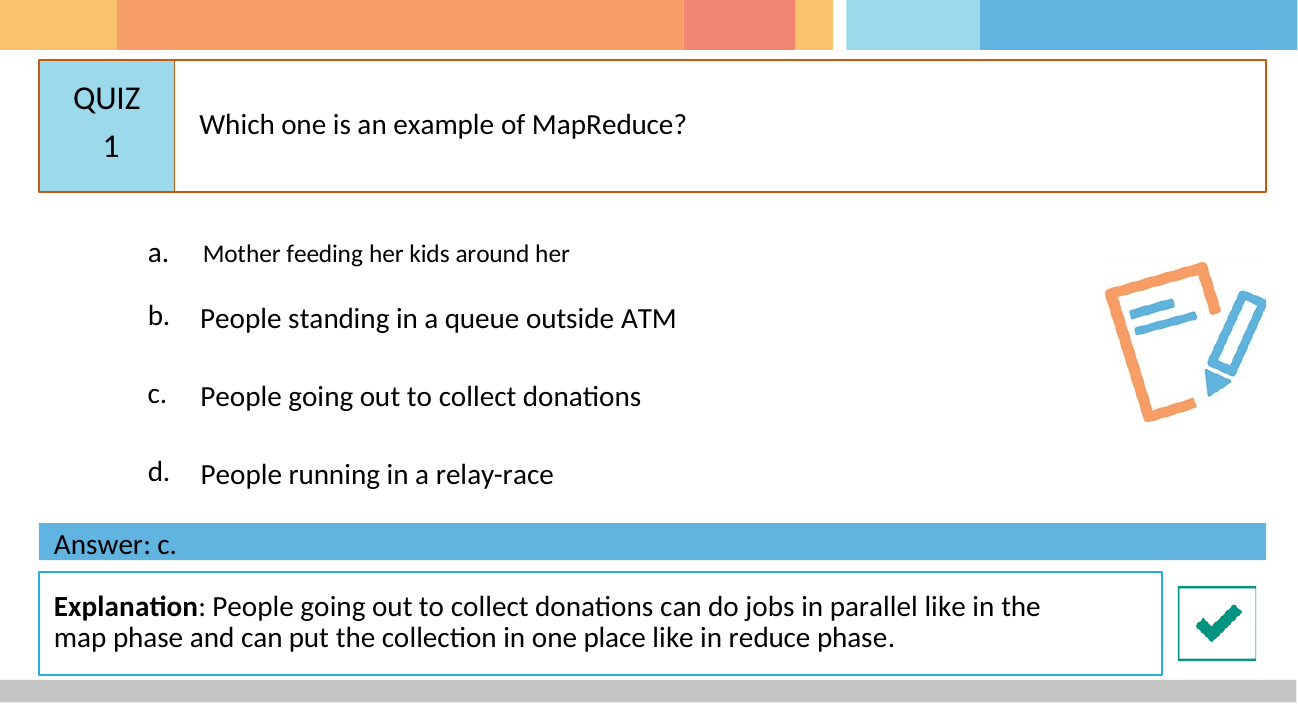

# QUIZ 1
Which one is an example of MapReduce?
a.	Mother feeding her kids around her

b.
People standing in a queue outside ATM
c.
People going out to collect donations
d.
People running in a relay-race
Answer: c.

Explanation: People going out to collect donations can do jobs in parallel like in the map phase and can put the collection in one place like in reduce phase.